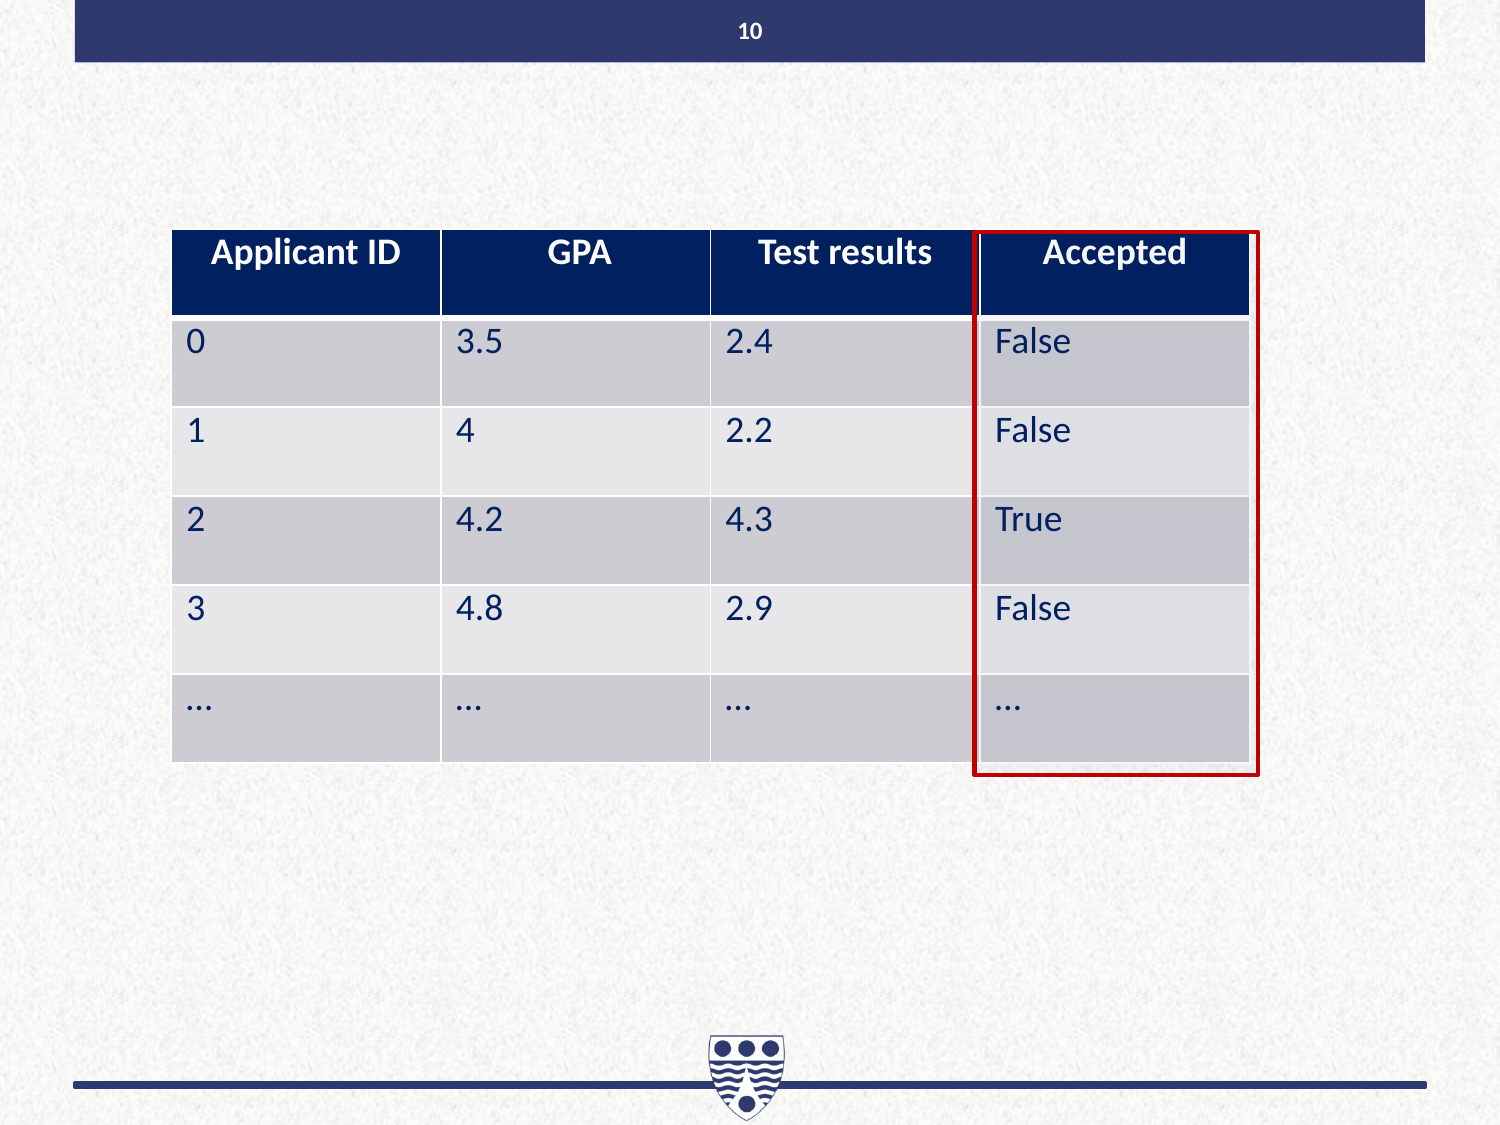

10
| Applicant ID | GPA | Test results | Accepted |
| --- | --- | --- | --- |
| 0 | 3.5 | 2.4 | False |
| 1 | 4 | 2.2 | False |
| 2 | 4.2 | 4.3 | True |
| 3 | 4.8 | 2.9 | False |
| … | … | … | … |